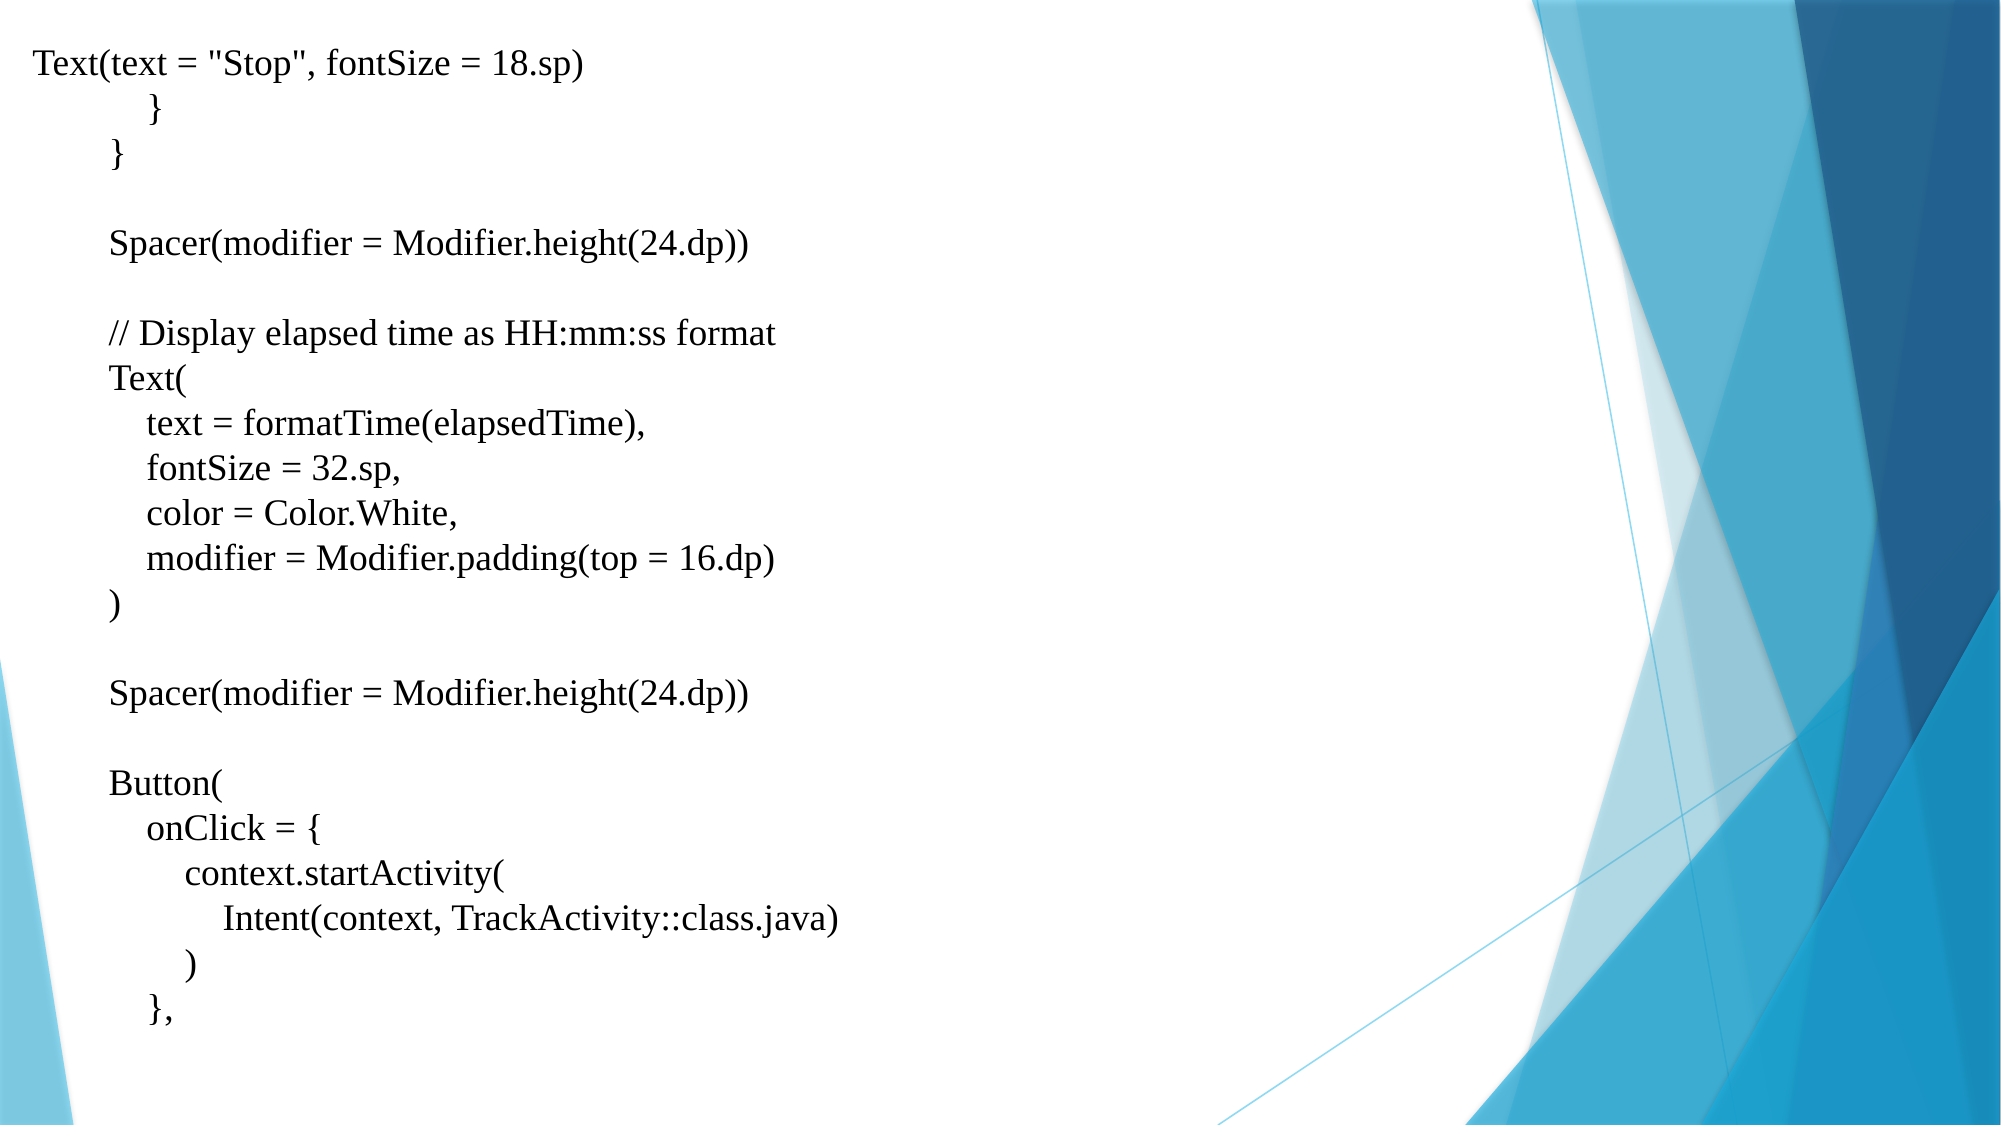

Text(text = "Stop", fontSize = 18.sp)
            }
        }

        Spacer(modifier = Modifier.height(24.dp))

        // Display elapsed time as HH:mm:ss format
        Text(
            text = formatTime(elapsedTime),
            fontSize = 32.sp,
            color = Color.White,
            modifier = Modifier.padding(top = 16.dp)
        )

        Spacer(modifier = Modifier.height(24.dp))

        Button(
            onClick = {
                context.startActivity(
                    Intent(context, TrackActivity::class.java)
                )
            },